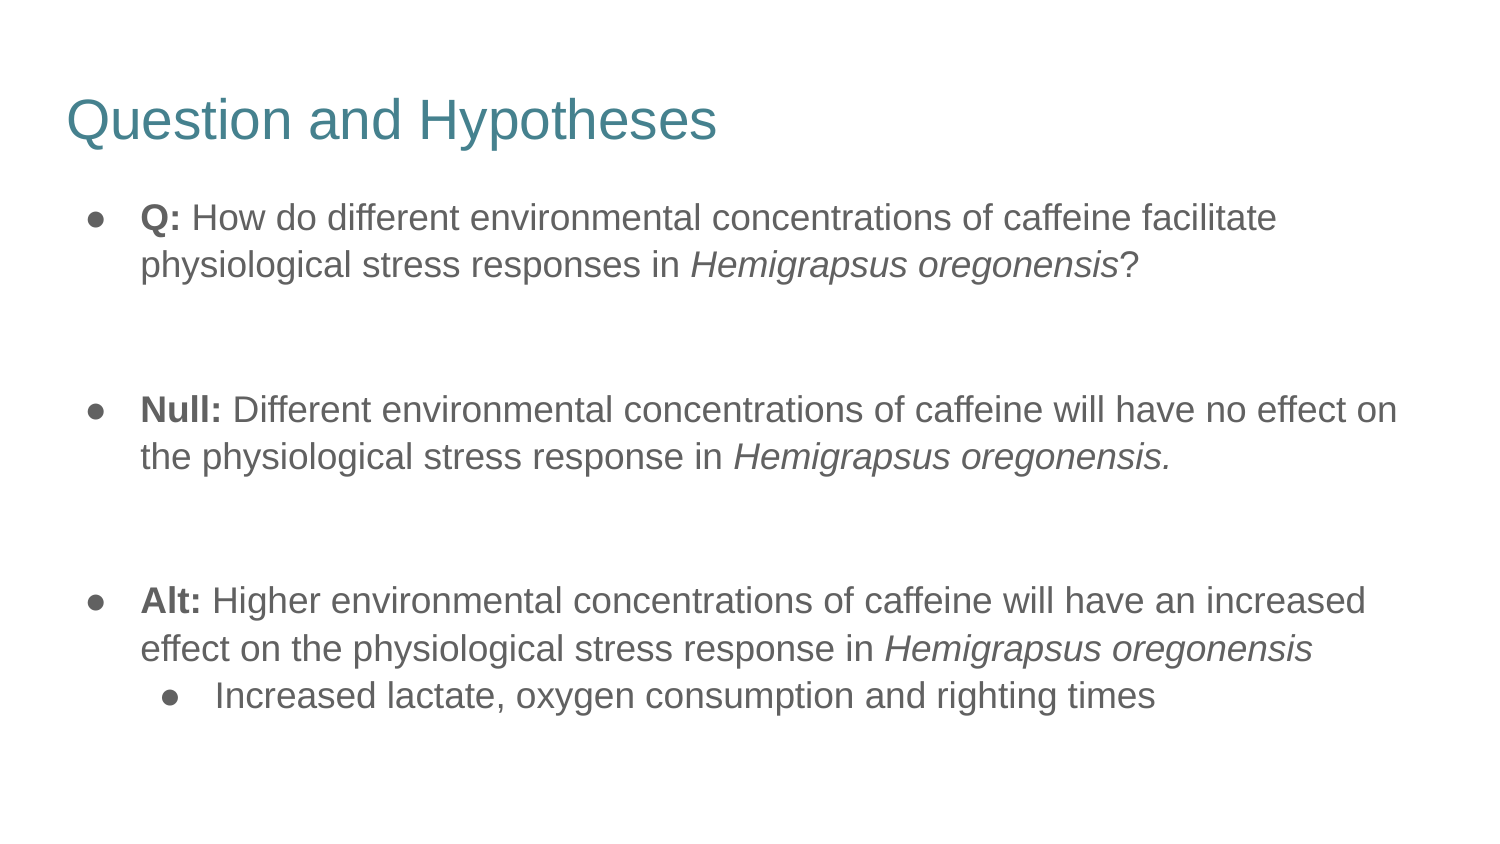

# Question and Hypotheses
Q: How do different environmental concentrations of caffeine facilitate physiological stress responses in Hemigrapsus oregonensis?

Null: Different environmental concentrations of caffeine will have no effect on the physiological stress response in Hemigrapsus oregonensis.

Alt: Higher environmental concentrations of caffeine will have an increased effect on the physiological stress response in Hemigrapsus oregonensis
Increased lactate, oxygen consumption and righting times